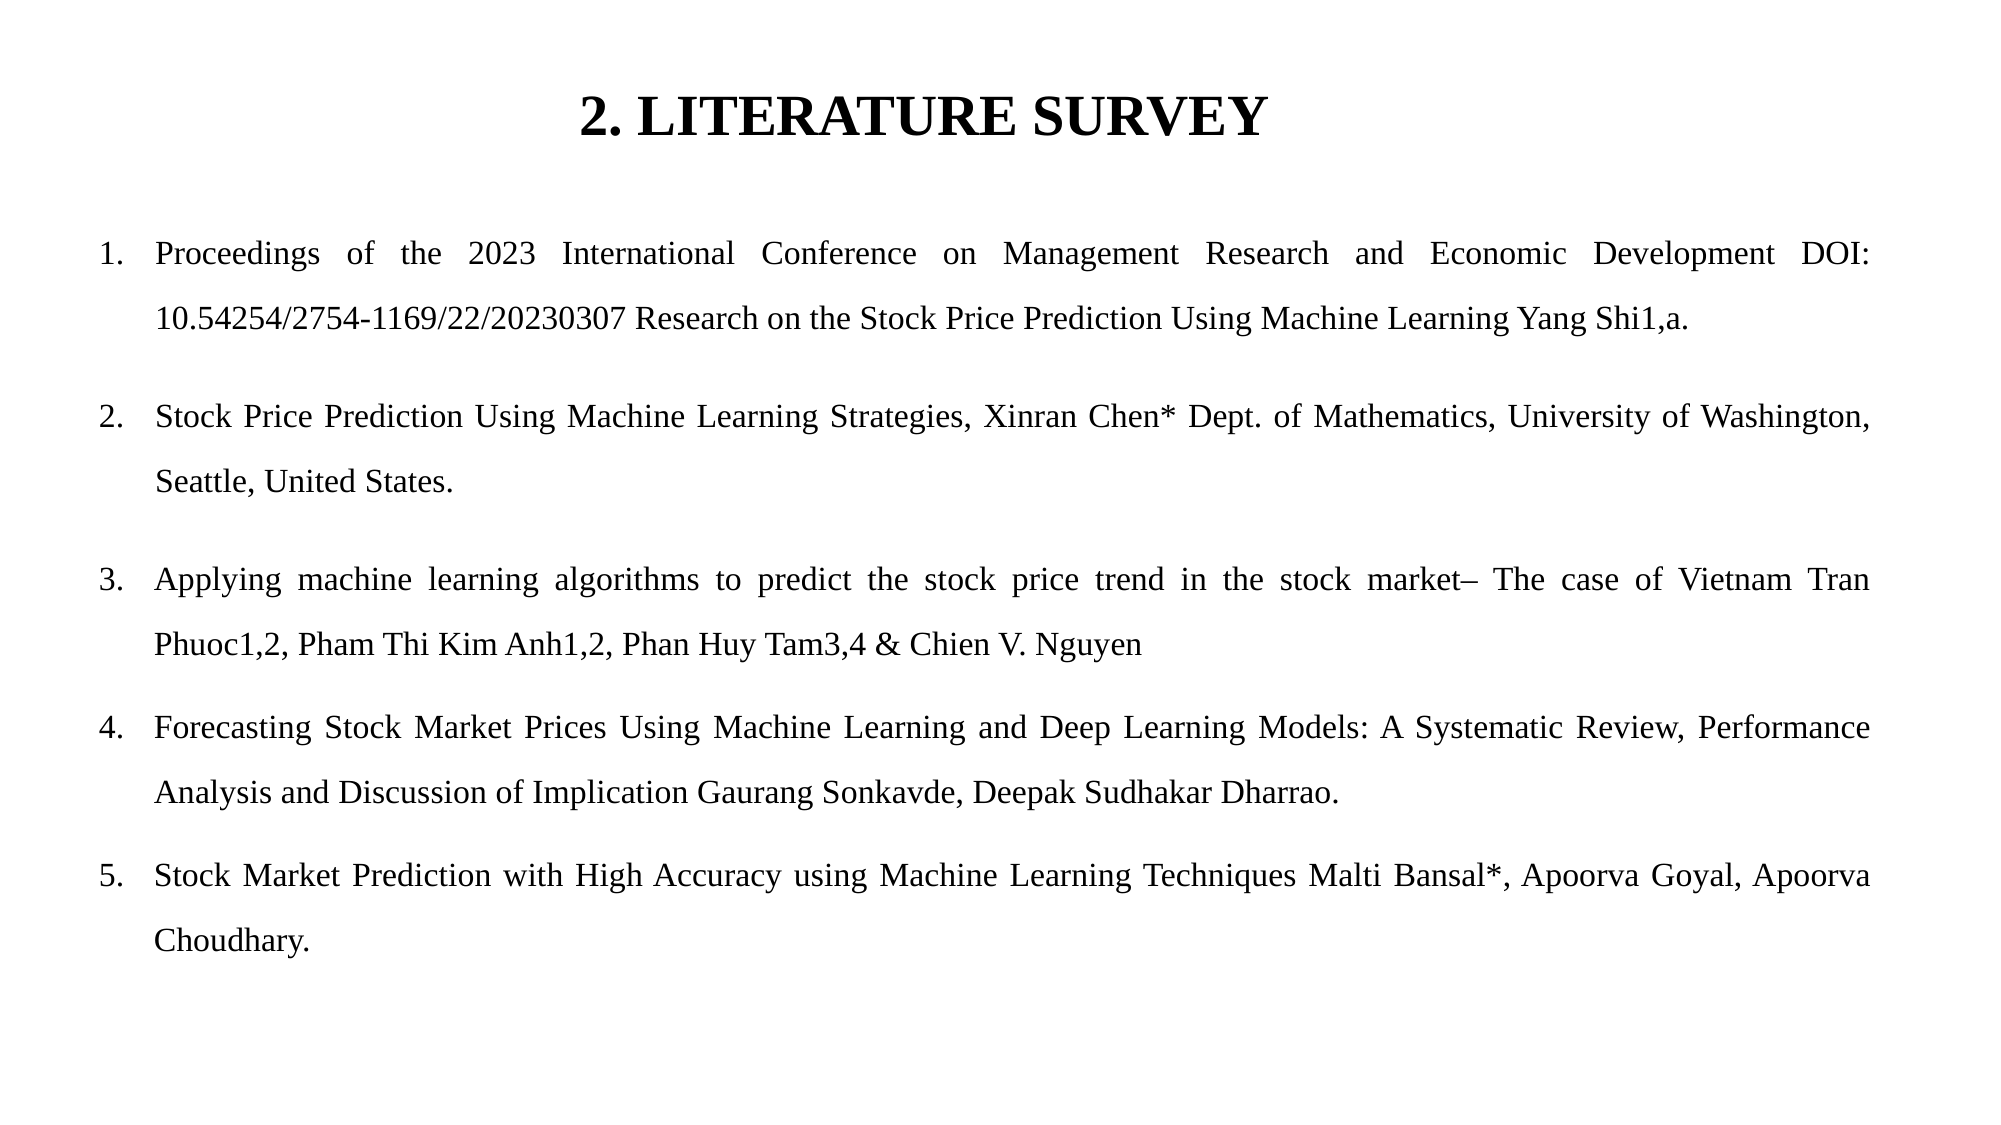

# 2. LITERATURE SURVEY
Proceedings of the 2023 International Conference on Management Research and Economic Development DOI: 10.54254/2754-1169/22/20230307 Research on the Stock Price Prediction Using Machine Learning Yang Shi1,a.
Stock Price Prediction Using Machine Learning Strategies, Xinran Chen* Dept. of Mathematics, University of Washington, Seattle, United States.
Applying machine learning algorithms to predict the stock price trend in the stock market– The case of Vietnam Tran Phuoc1,2, Pham Thi Kim Anh1,2, Phan Huy Tam3,4 & Chien V. Nguyen
Forecasting Stock Market Prices Using Machine Learning and Deep Learning Models: A Systematic Review, Performance Analysis and Discussion of Implication Gaurang Sonkavde, Deepak Sudhakar Dharrao.
Stock Market Prediction with High Accuracy using Machine Learning Techniques Malti Bansal*, Apoorva Goyal, Apoorva Choudhary.